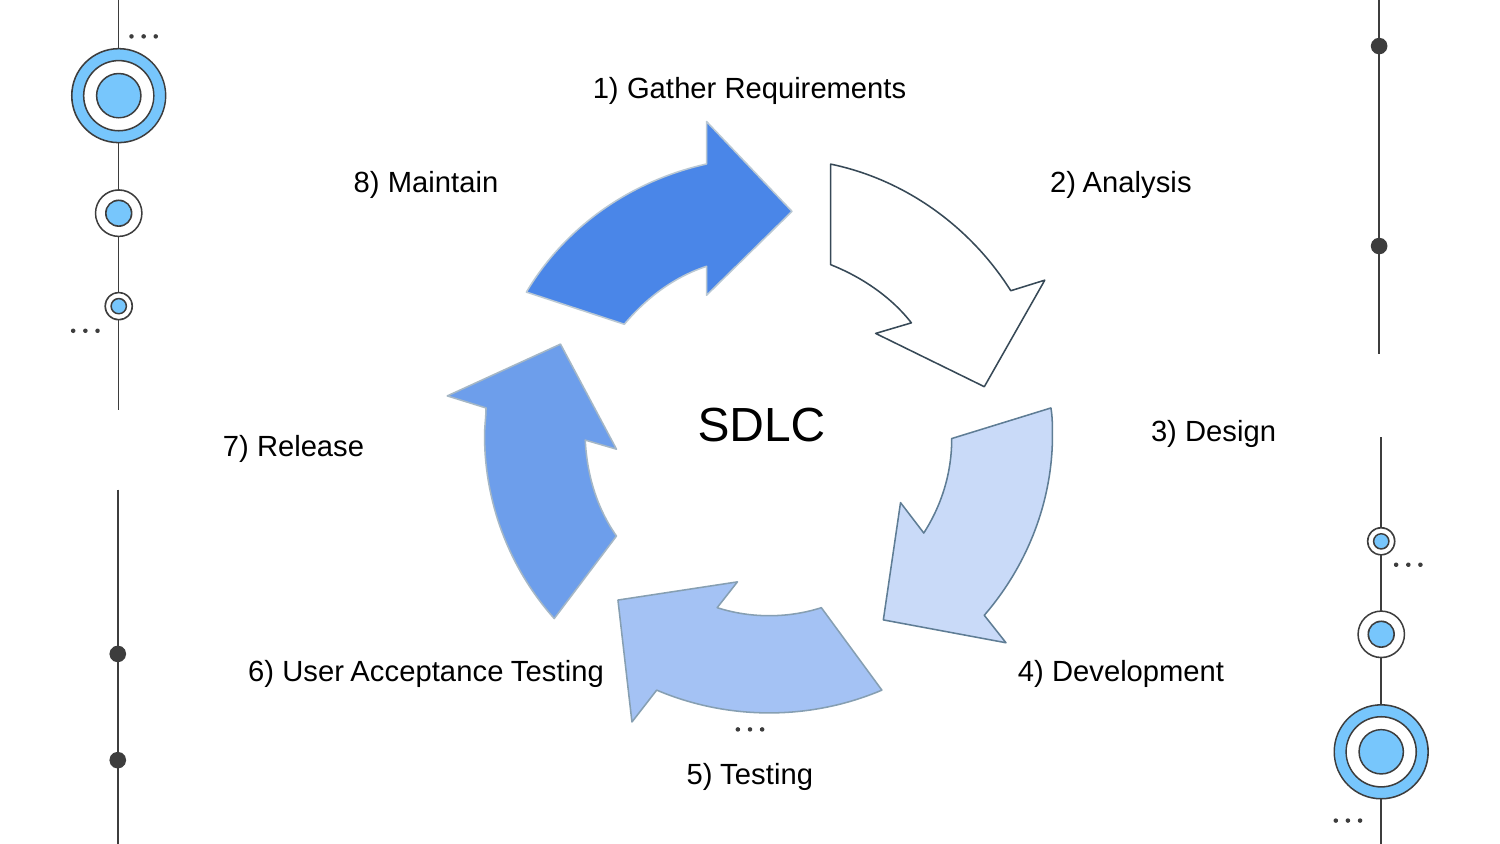

1) Gather Requirements

8) Maintain
2) Analysis
SDLC
3) Design
7) Release
6) User Acceptance Testing
4) Development
5) Testing